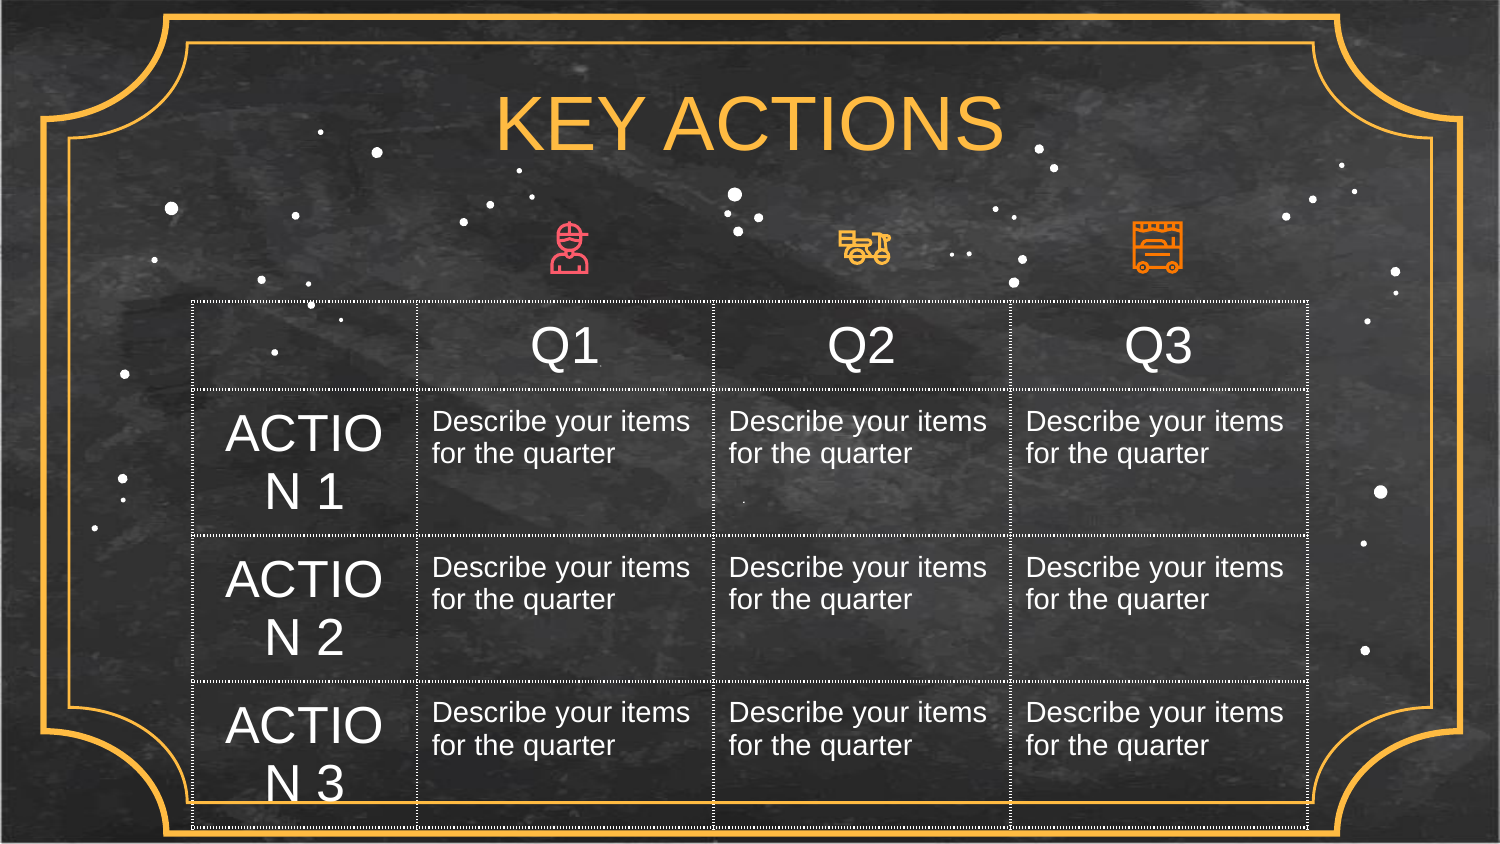

# KEY ACTIONS

|  | Q1 | Q2 | Q3 |
| --- | --- | --- | --- |
| ACTION 1 | Describe your items for the quarter | Describe your items for the quarter | Describe your items for the quarter |
| ACTION 2 | Describe your items for the quarter | Describe your items for the quarter | Describe your items for the quarter |
| ACTION 3 | Describe your items for the quarter | Describe your items for the quarter | Describe your items for the quarter |